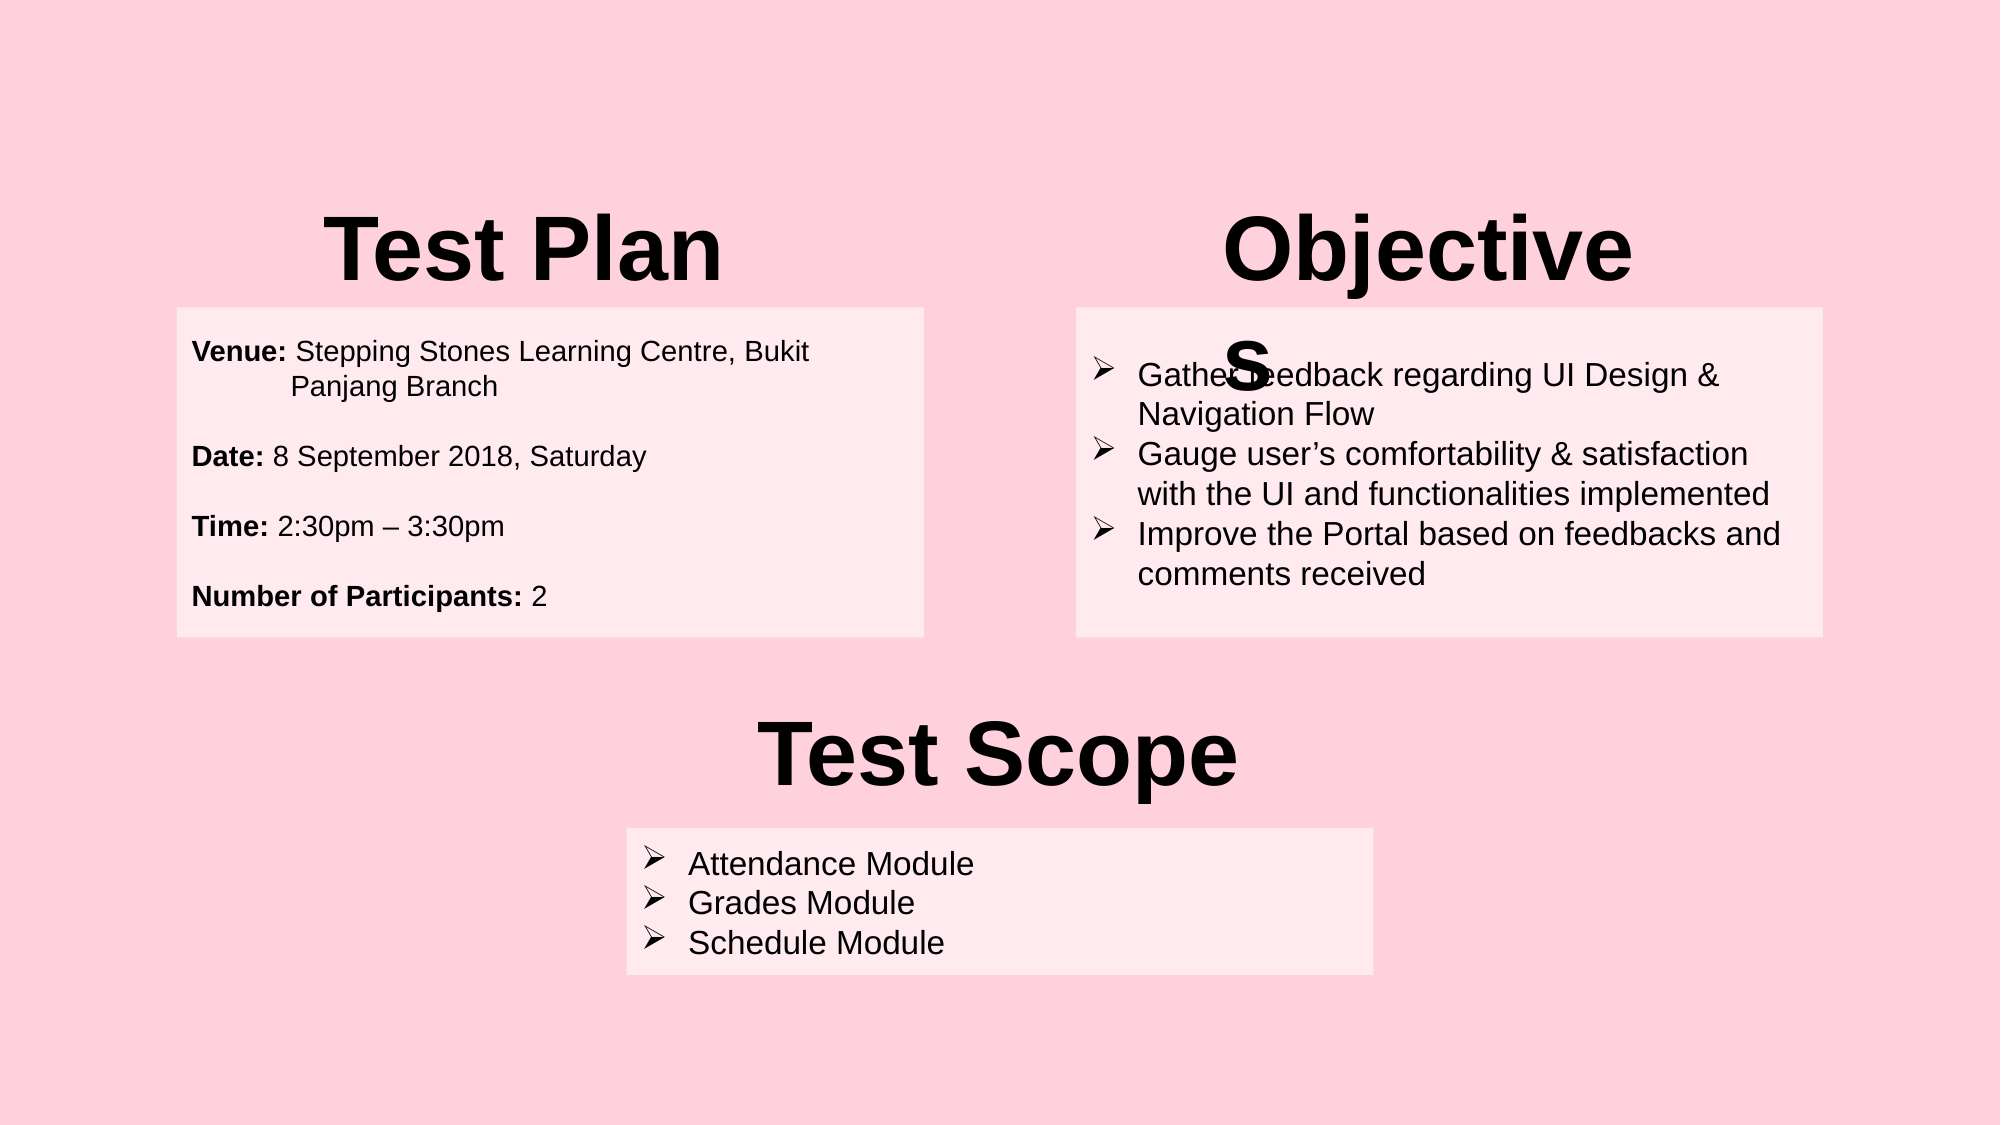

Objectives
Test Plan
Venue: Stepping Stones Learning Centre, Bukit
            Panjang Branch

Date: 8 September 2018, Saturday

Time: 2:30pm – 3:30pm

Number of Participants: 2
Gather feedback regarding UI Design & Navigation Flow
Gauge user’s comfortability & satisfaction with the UI and functionalities implemented
Improve the Portal based on feedbacks and comments received
Test Scope
Attendance Module
Grades Module
Schedule Module